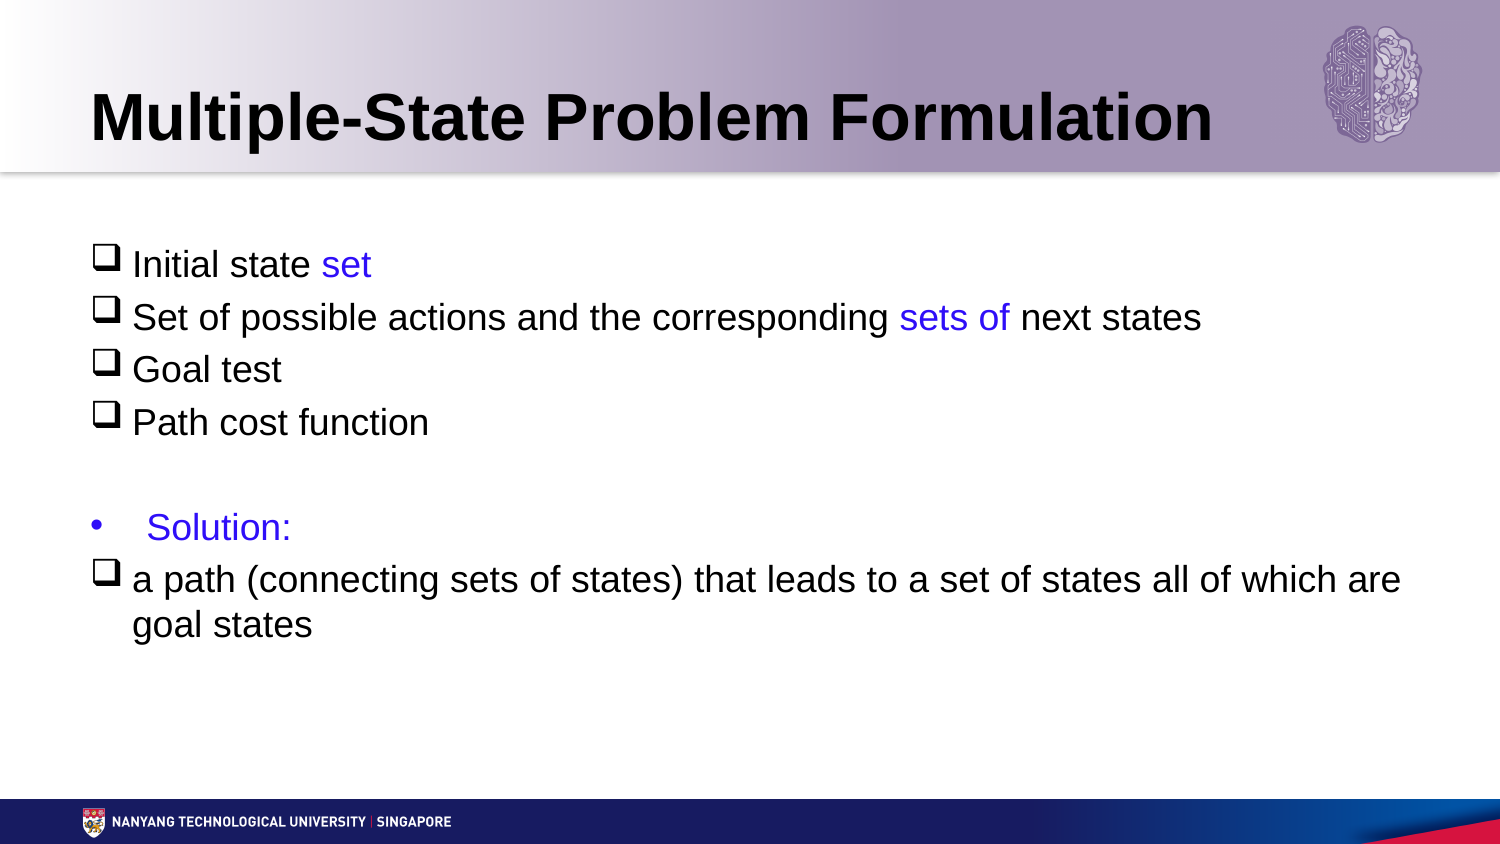

Multiple-State Problem Formulation
Initial state set
Set of possible actions and the corresponding sets of next states
Goal test
Path cost function

Solution:
a path (connecting sets of states) that leads to a set of states all of which are goal states